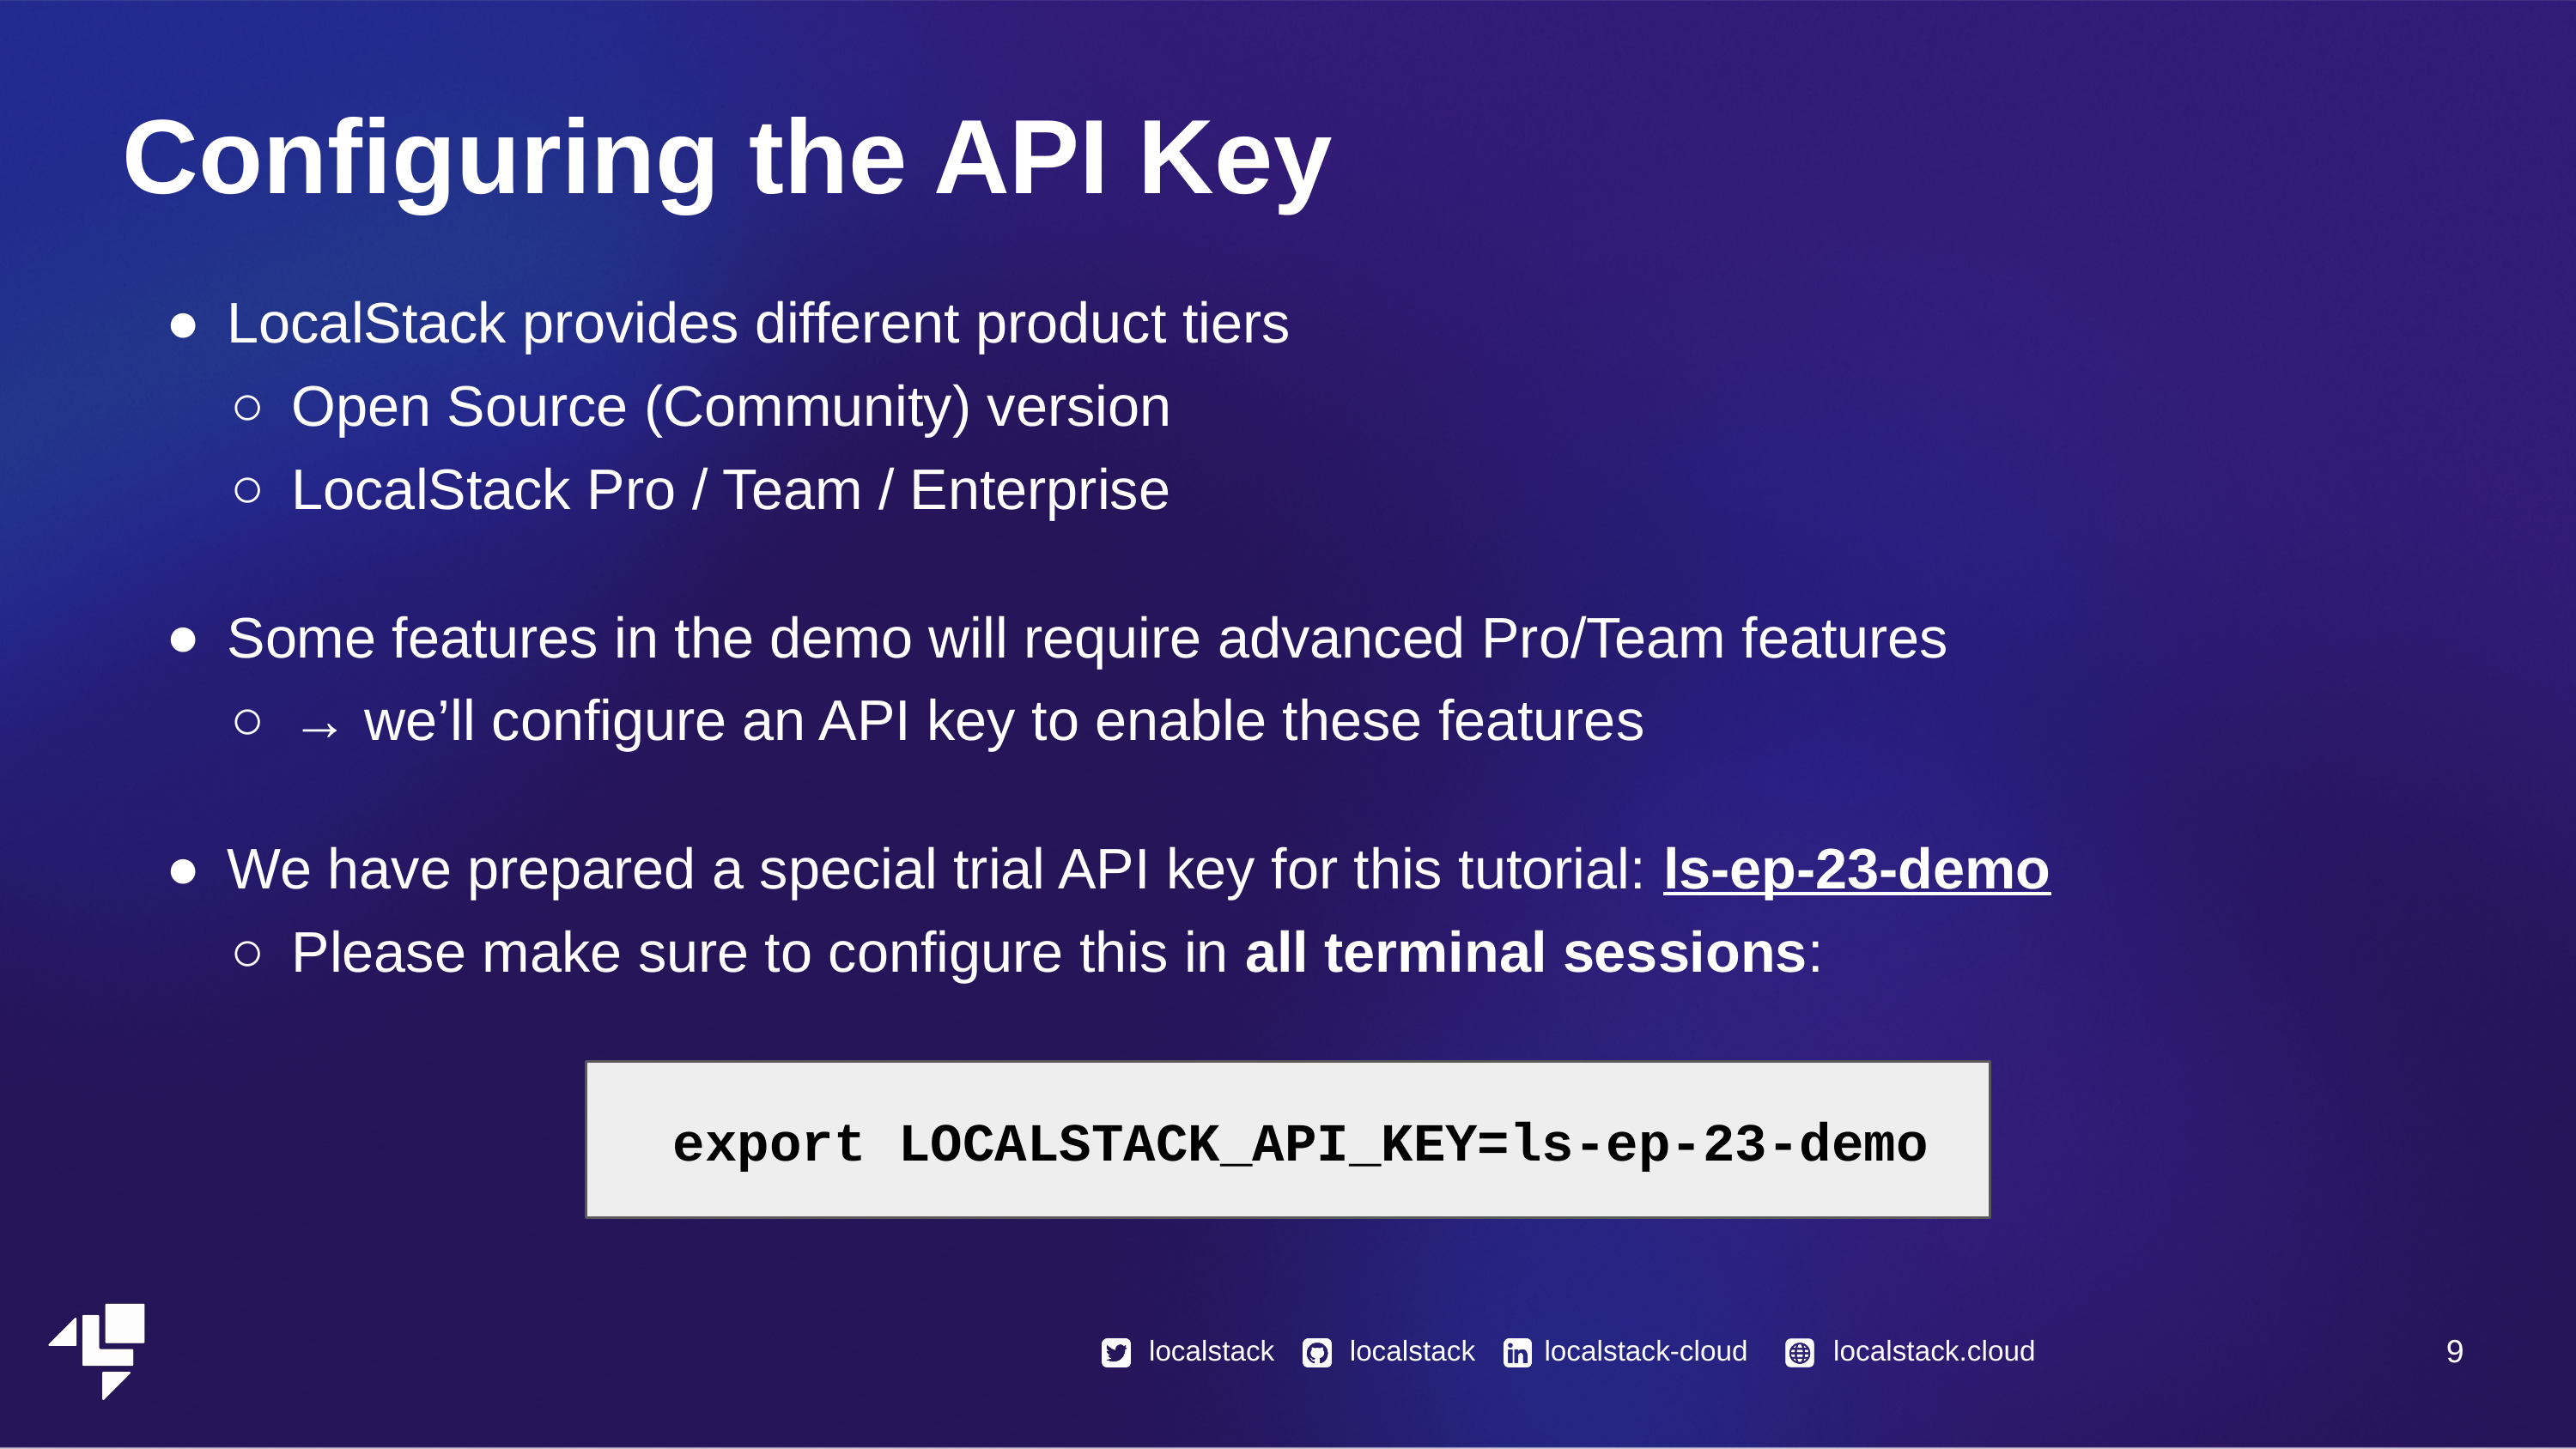

Configuring the API Key
LocalStack provides different product tiers
Open Source (Community) version
LocalStack Pro / Team / Enterprise
Some features in the demo will require advanced Pro/Team features
→ we’ll configure an API key to enable these features
We have prepared a special trial API key for this tutorial: ls-ep-23-demo
Please make sure to configure this in all terminal sessions:
export LOCALSTACK_API_KEY=ls-ep-23-demo
9